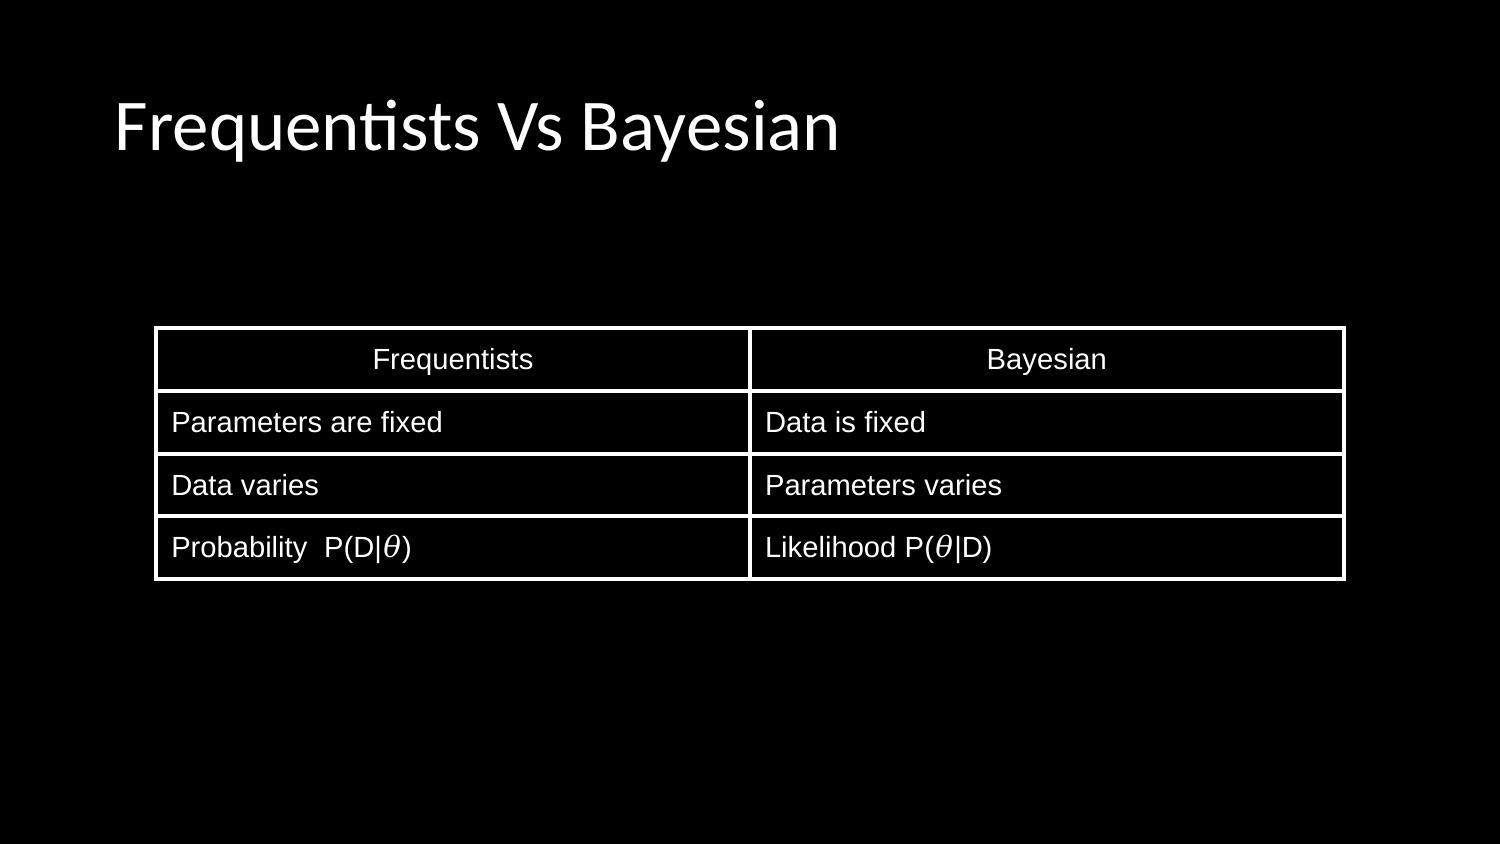

# Frequentists Vs Bayesian
| Frequentists | Bayesian |
| --- | --- |
| Parameters are fixed | Data is fixed |
| Data varies | Parameters varies |
| Probability P(D|𝜃) | Likelihood P(𝜃|D) |